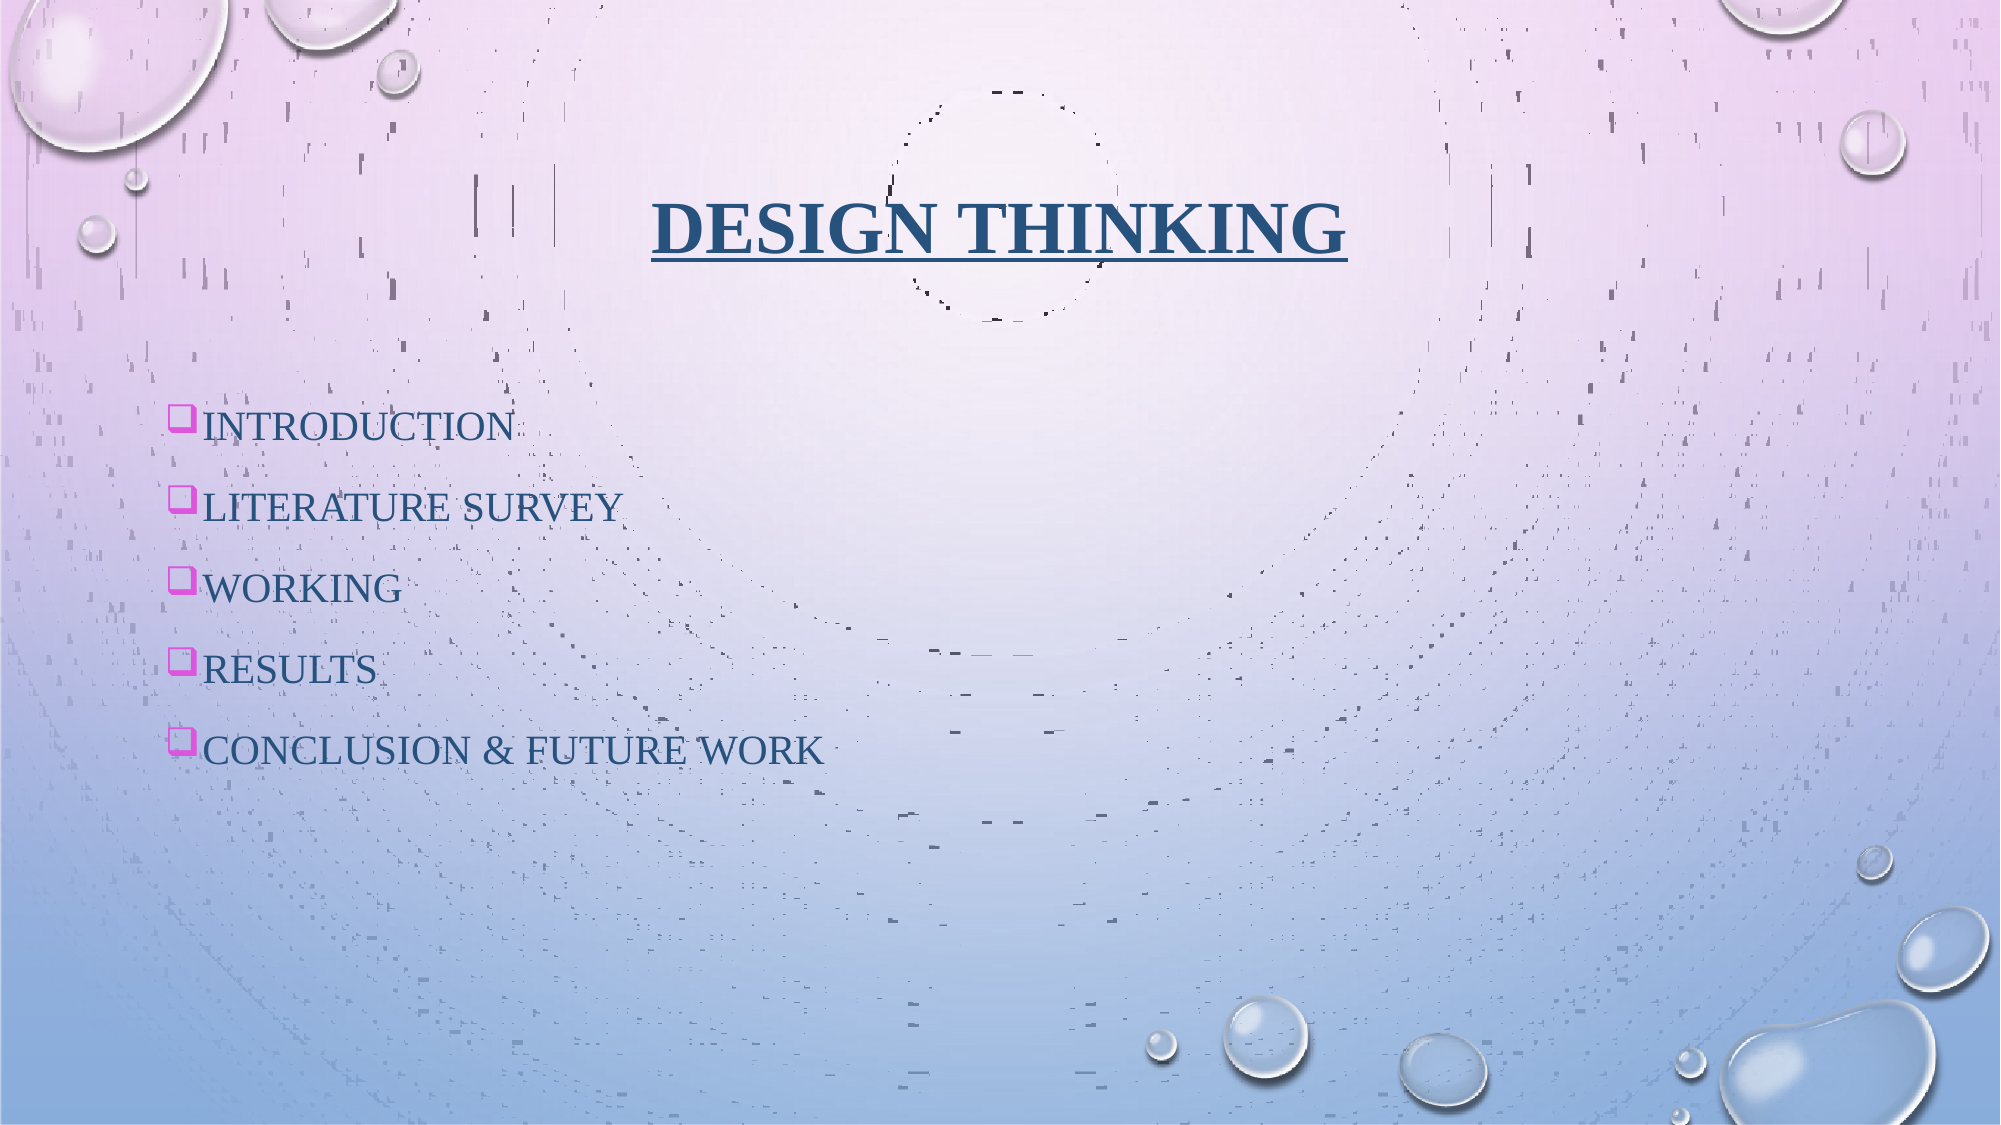

# DESIGN THINKING
INTRODUCTION
LITERATURE SURVEY
WORKING
RESULTS
CONCLUSION & FUTURE WORK